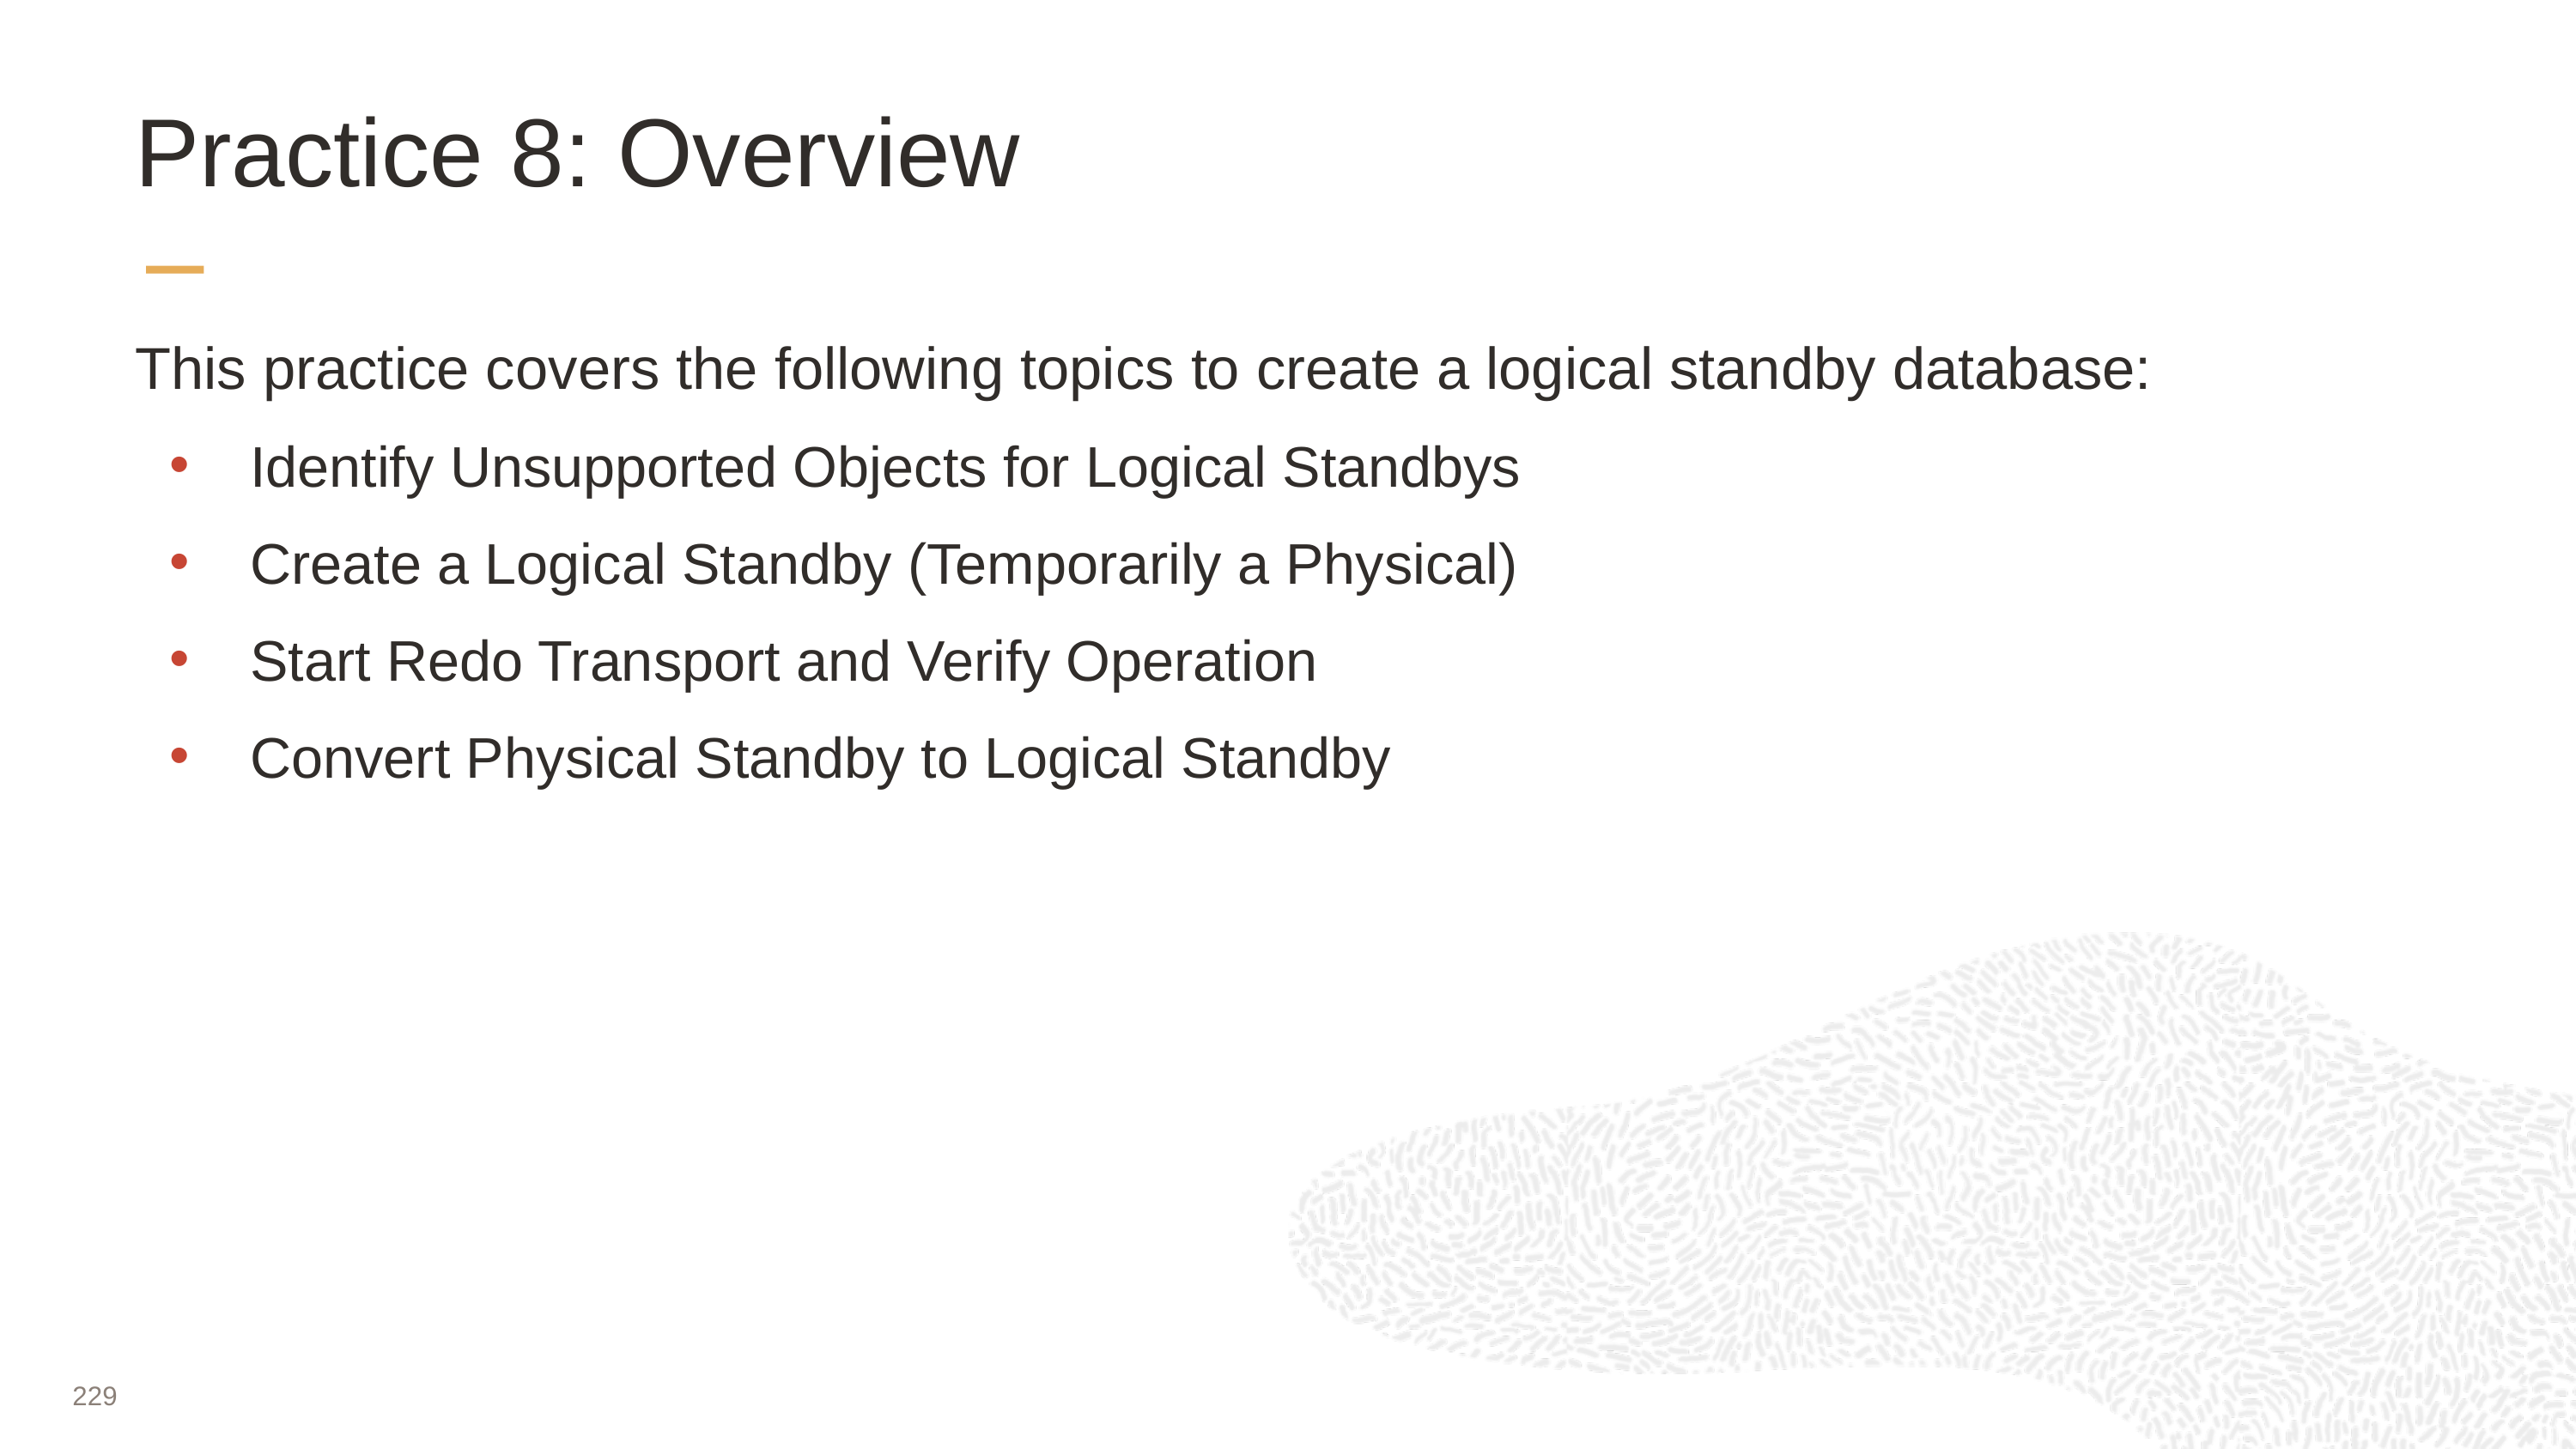

# Practice 8: Overview
This practice covers the following topics to create a logical standby database:
Identify Unsupported Objects for Logical Standbys
Create a Logical Standby (Temporarily a Physical)
Start Redo Transport and Verify Operation
Convert Physical Standby to Logical Standby